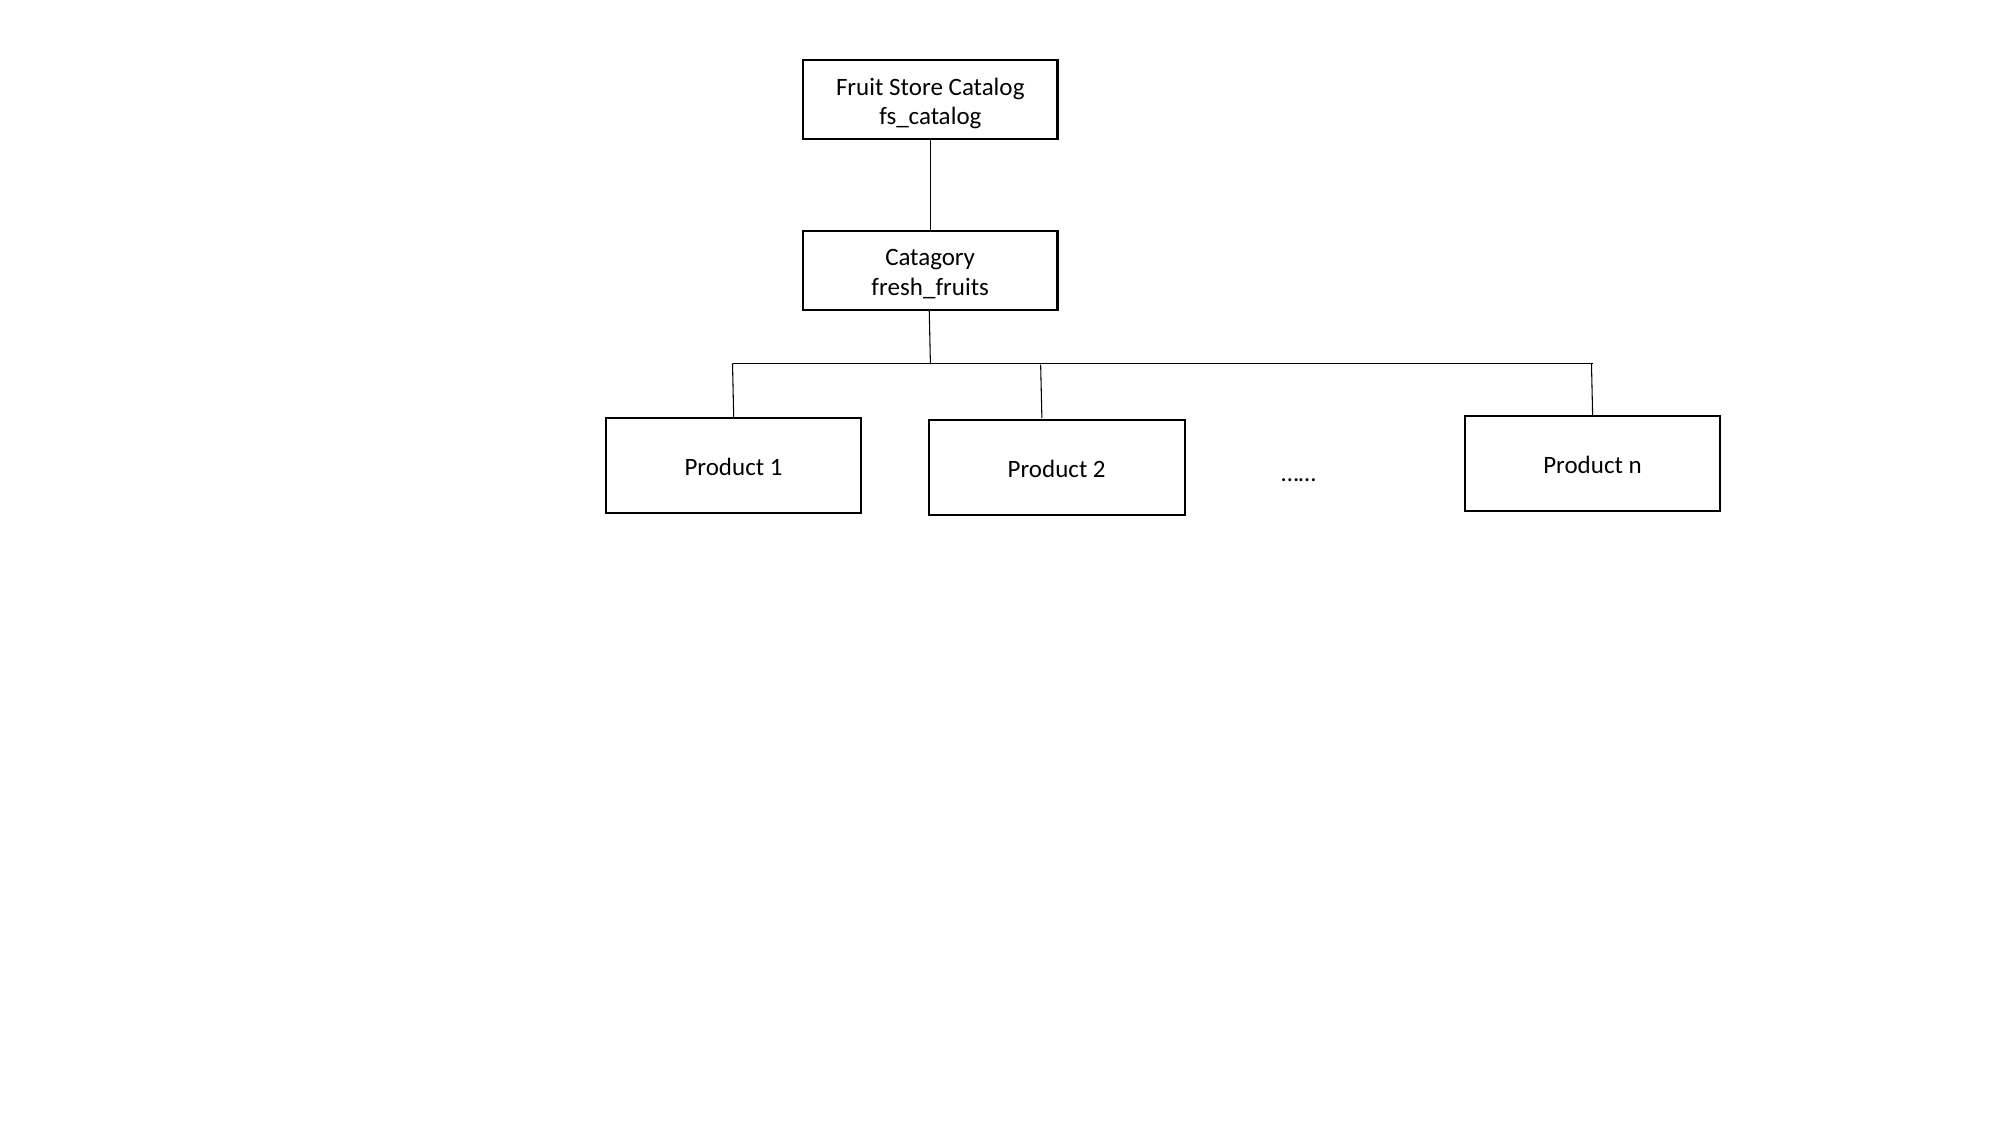

Fruit Store Catalog
fs_catalog
Catagory
fresh_fruits
Product n
Product 1
Product 2
……